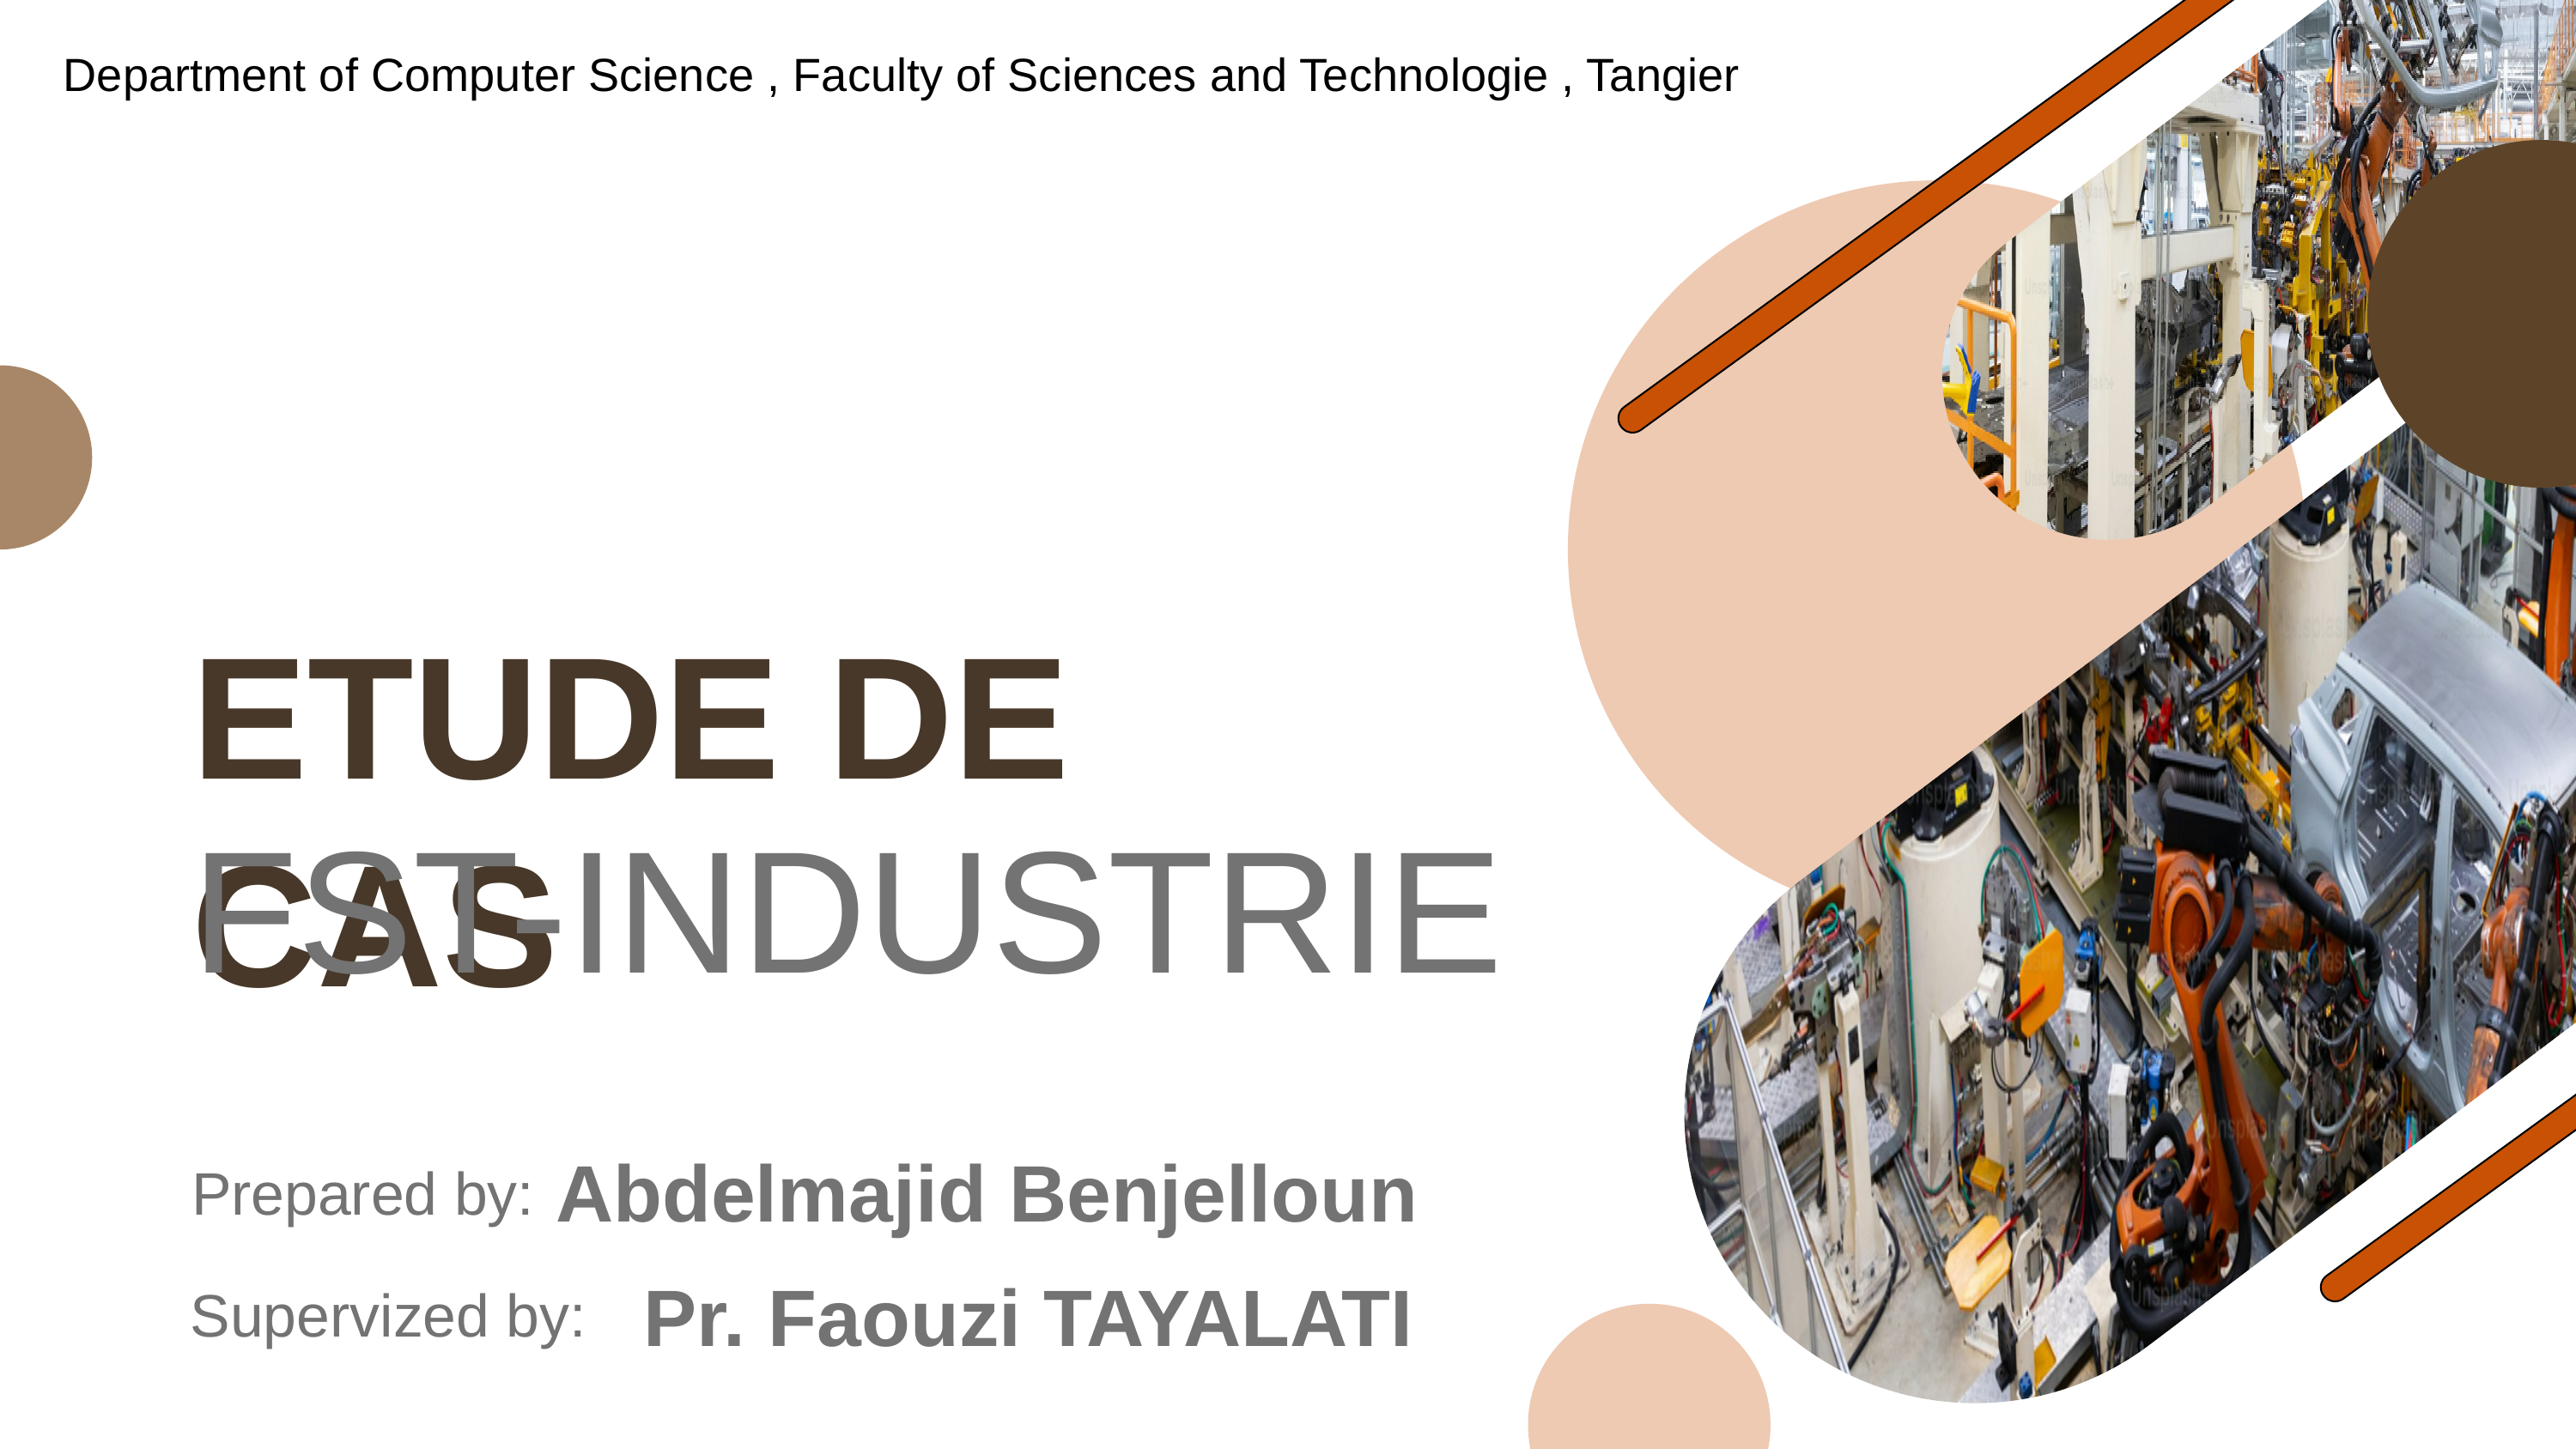

Department of Computer Science , Faculty of Sciences and Technologie , Tangier

ETUDE DE CAS
FST-INDUSTRIE

Abdelmajid Benjelloun
Prepared by:
Pr. Faouzi TAYALATI
Supervized by: